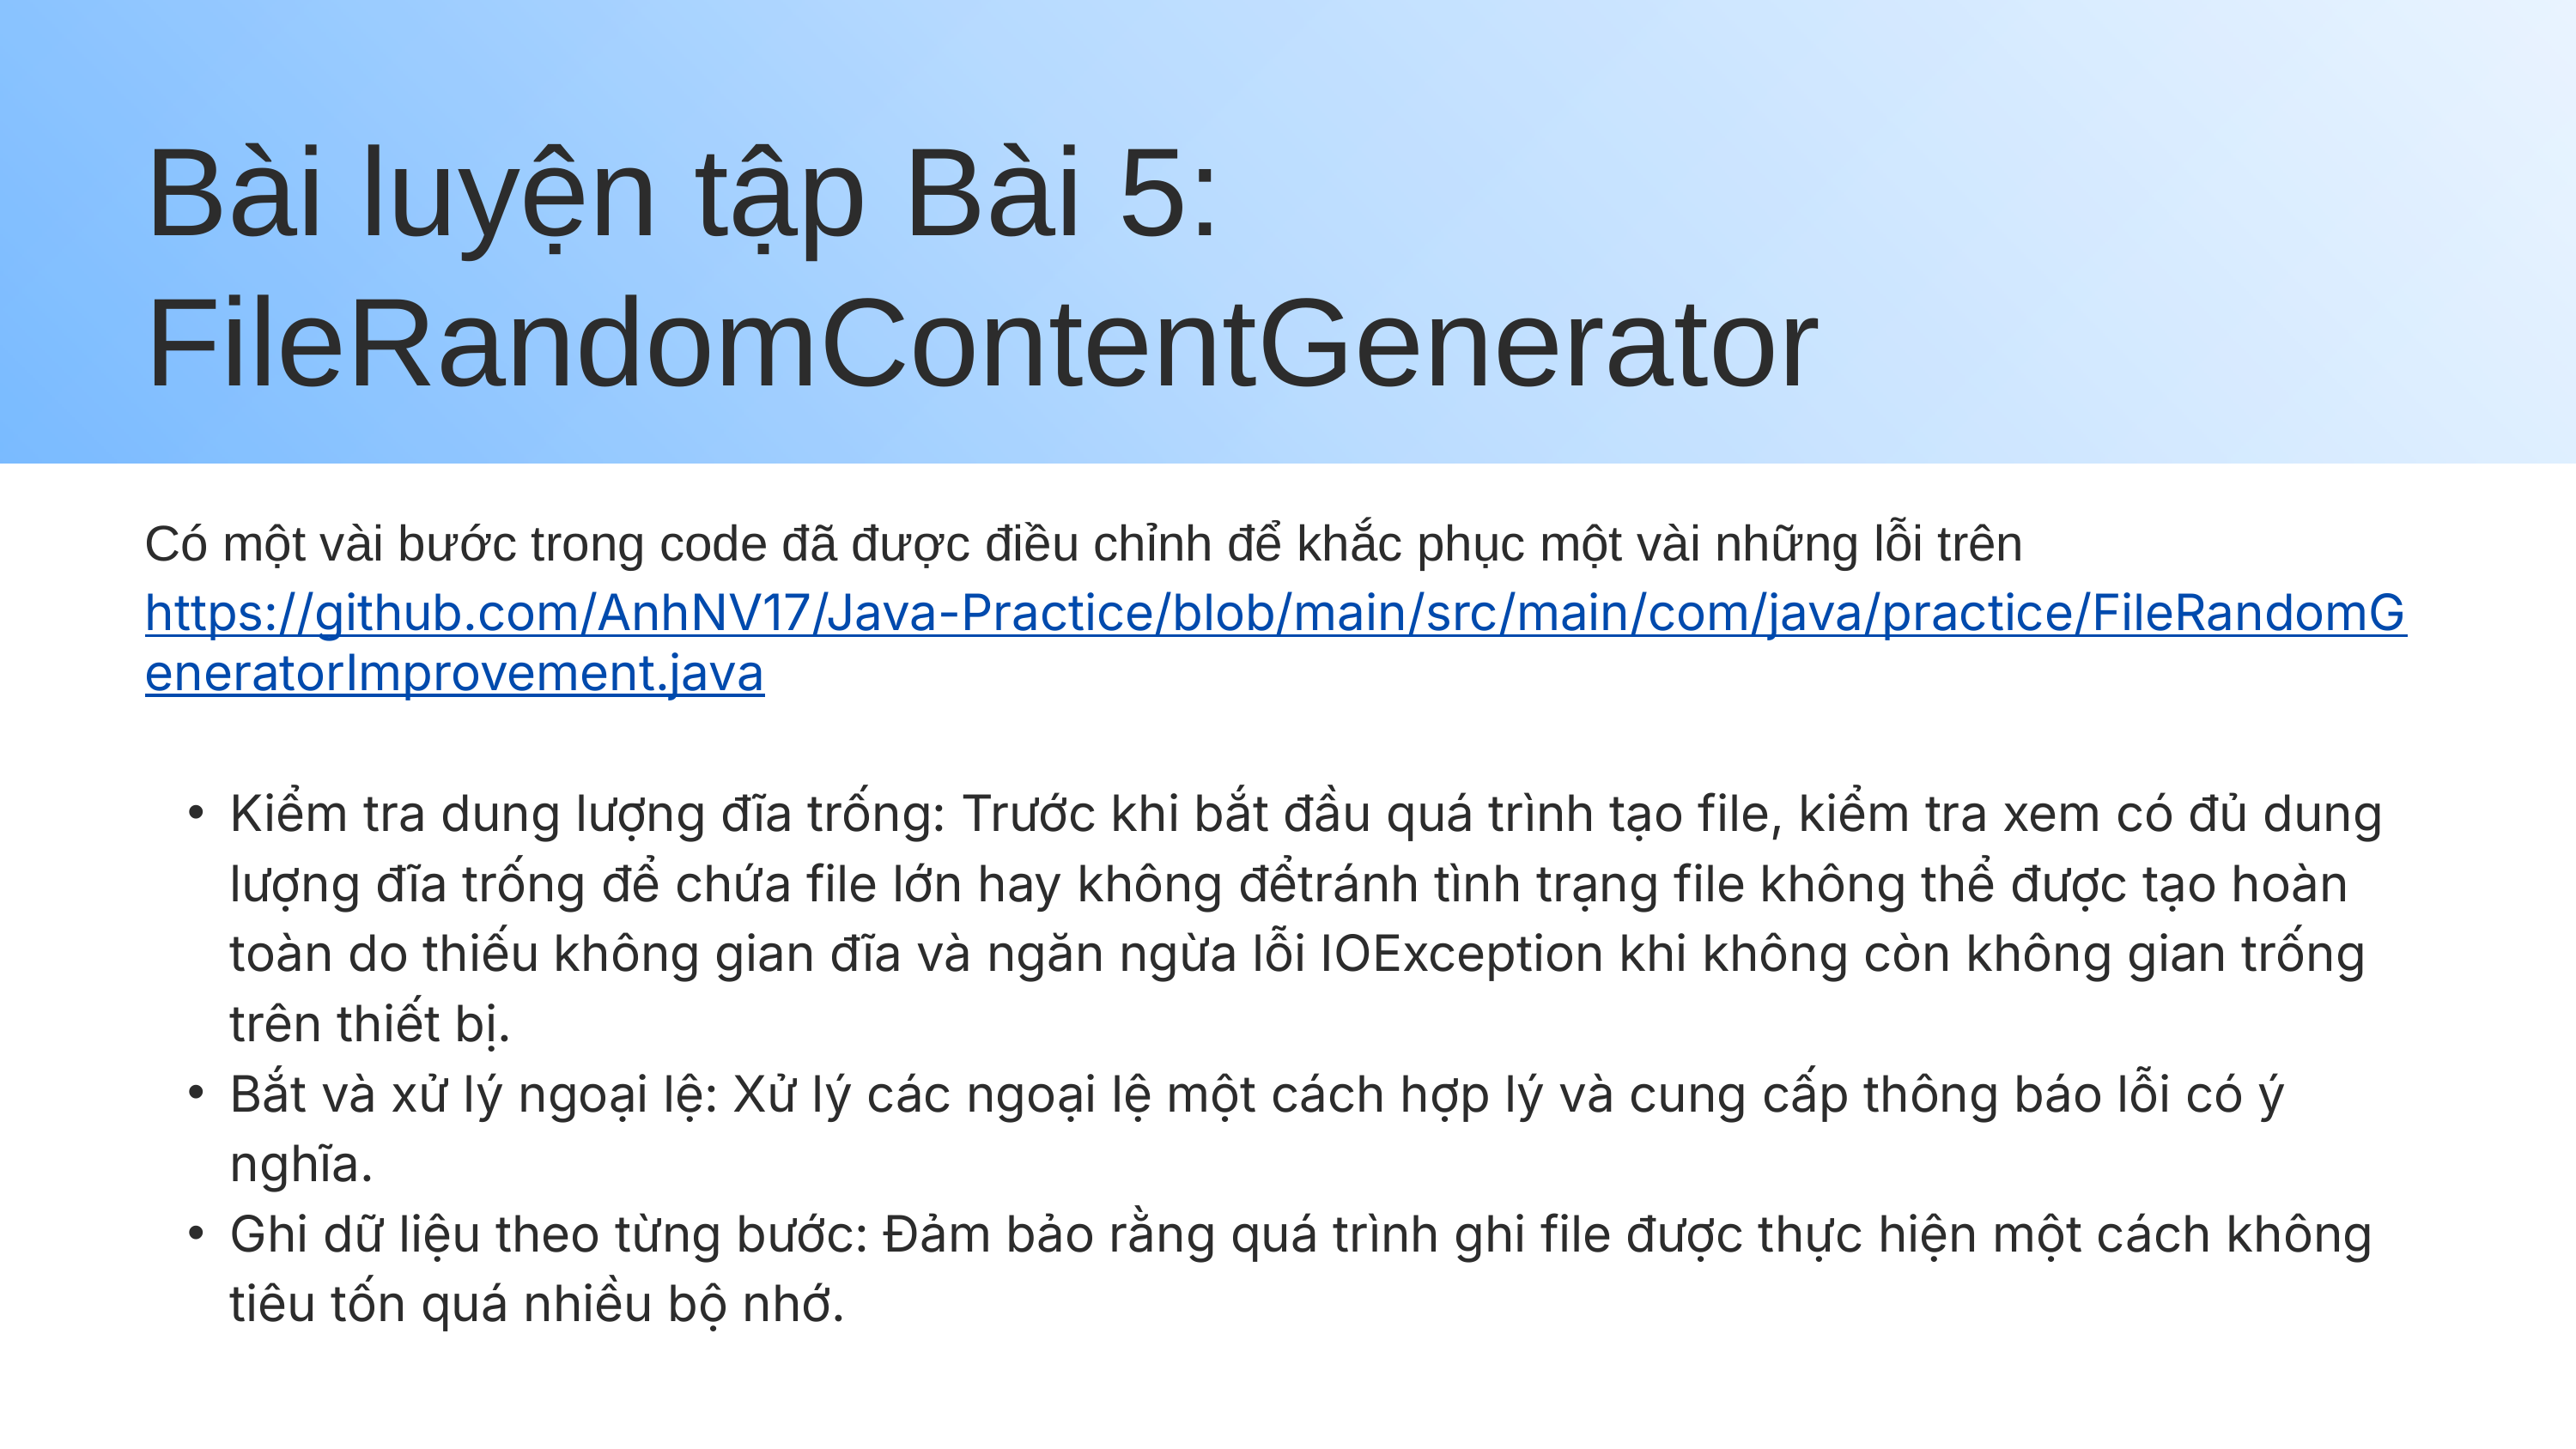

Bài luyện tập Bài 5: FileRandomContentGenerator
Có một vài bước trong code đã được điều chỉnh để khắc phục một vài những lỗi trên
https://github.com/AnhNV17/Java-Practice/blob/main/src/main/com/java/practice/FileRandomGeneratorImprovement.java
Kiểm tra dung lượng đĩa trống: Trước khi bắt đầu quá trình tạo file, kiểm tra xem có đủ dung lượng đĩa trống để chứa file lớn hay không đểtránh tình trạng file không thể được tạo hoàn toàn do thiếu không gian đĩa và ngăn ngừa lỗi IOException khi không còn không gian trống trên thiết bị.
Bắt và xử lý ngoại lệ: Xử lý các ngoại lệ một cách hợp lý và cung cấp thông báo lỗi có ý nghĩa.
Ghi dữ liệu theo từng bước: Đảm bảo rằng quá trình ghi file được thực hiện một cách không tiêu tốn quá nhiều bộ nhớ.